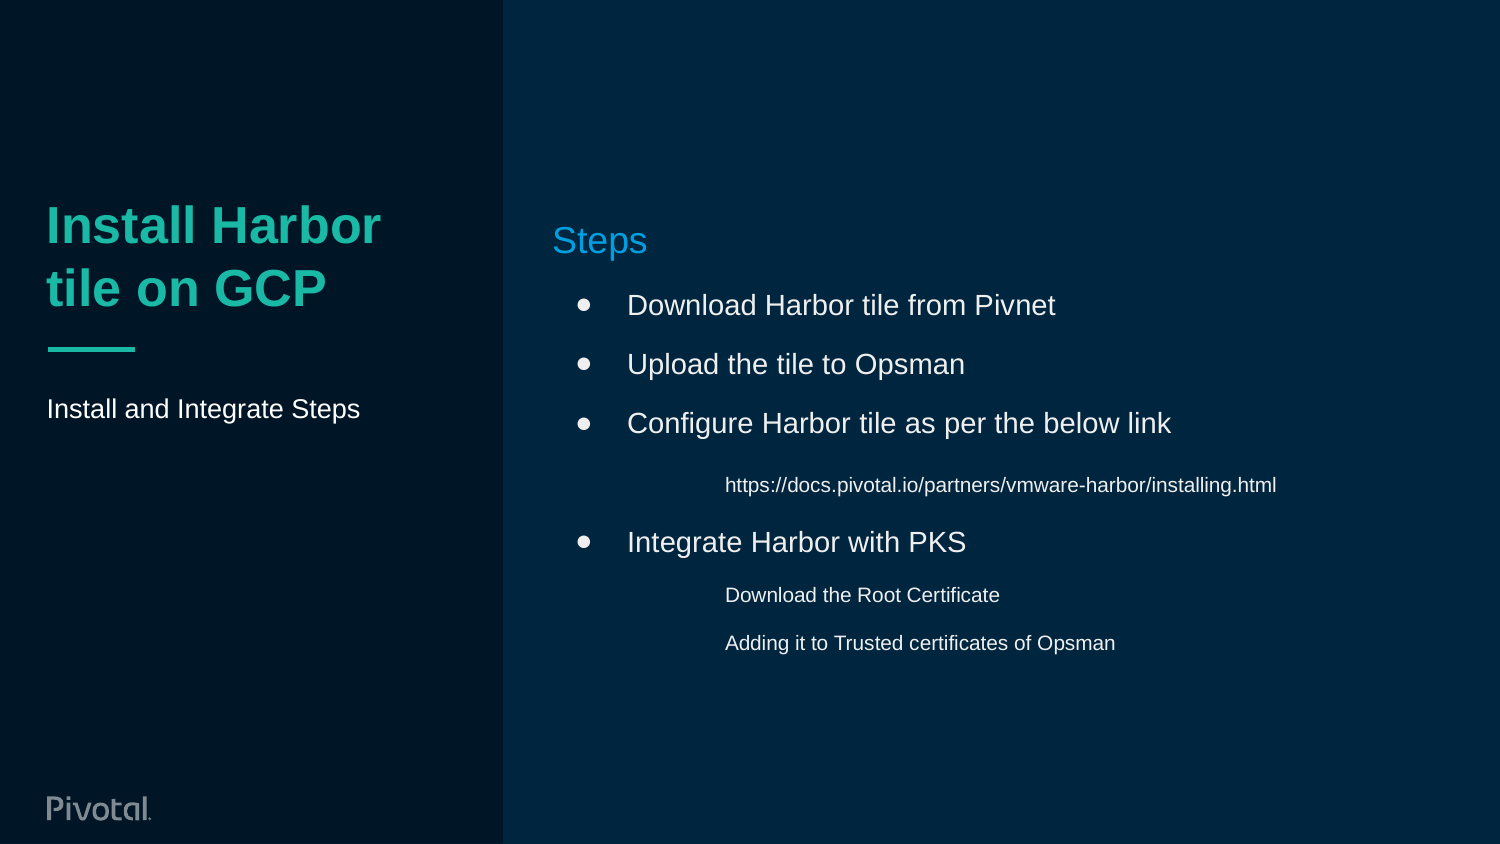

Steps
Download Harbor tile from Pivnet
Upload the tile to Opsman
Configure Harbor tile as per the below link
	https://docs.pivotal.io/partners/vmware-harbor/installing.html
Integrate Harbor with PKS
	Download the Root Certificate
	Adding it to Trusted certificates of Opsman
# Install Harbor tile on GCP
Install and Integrate Steps